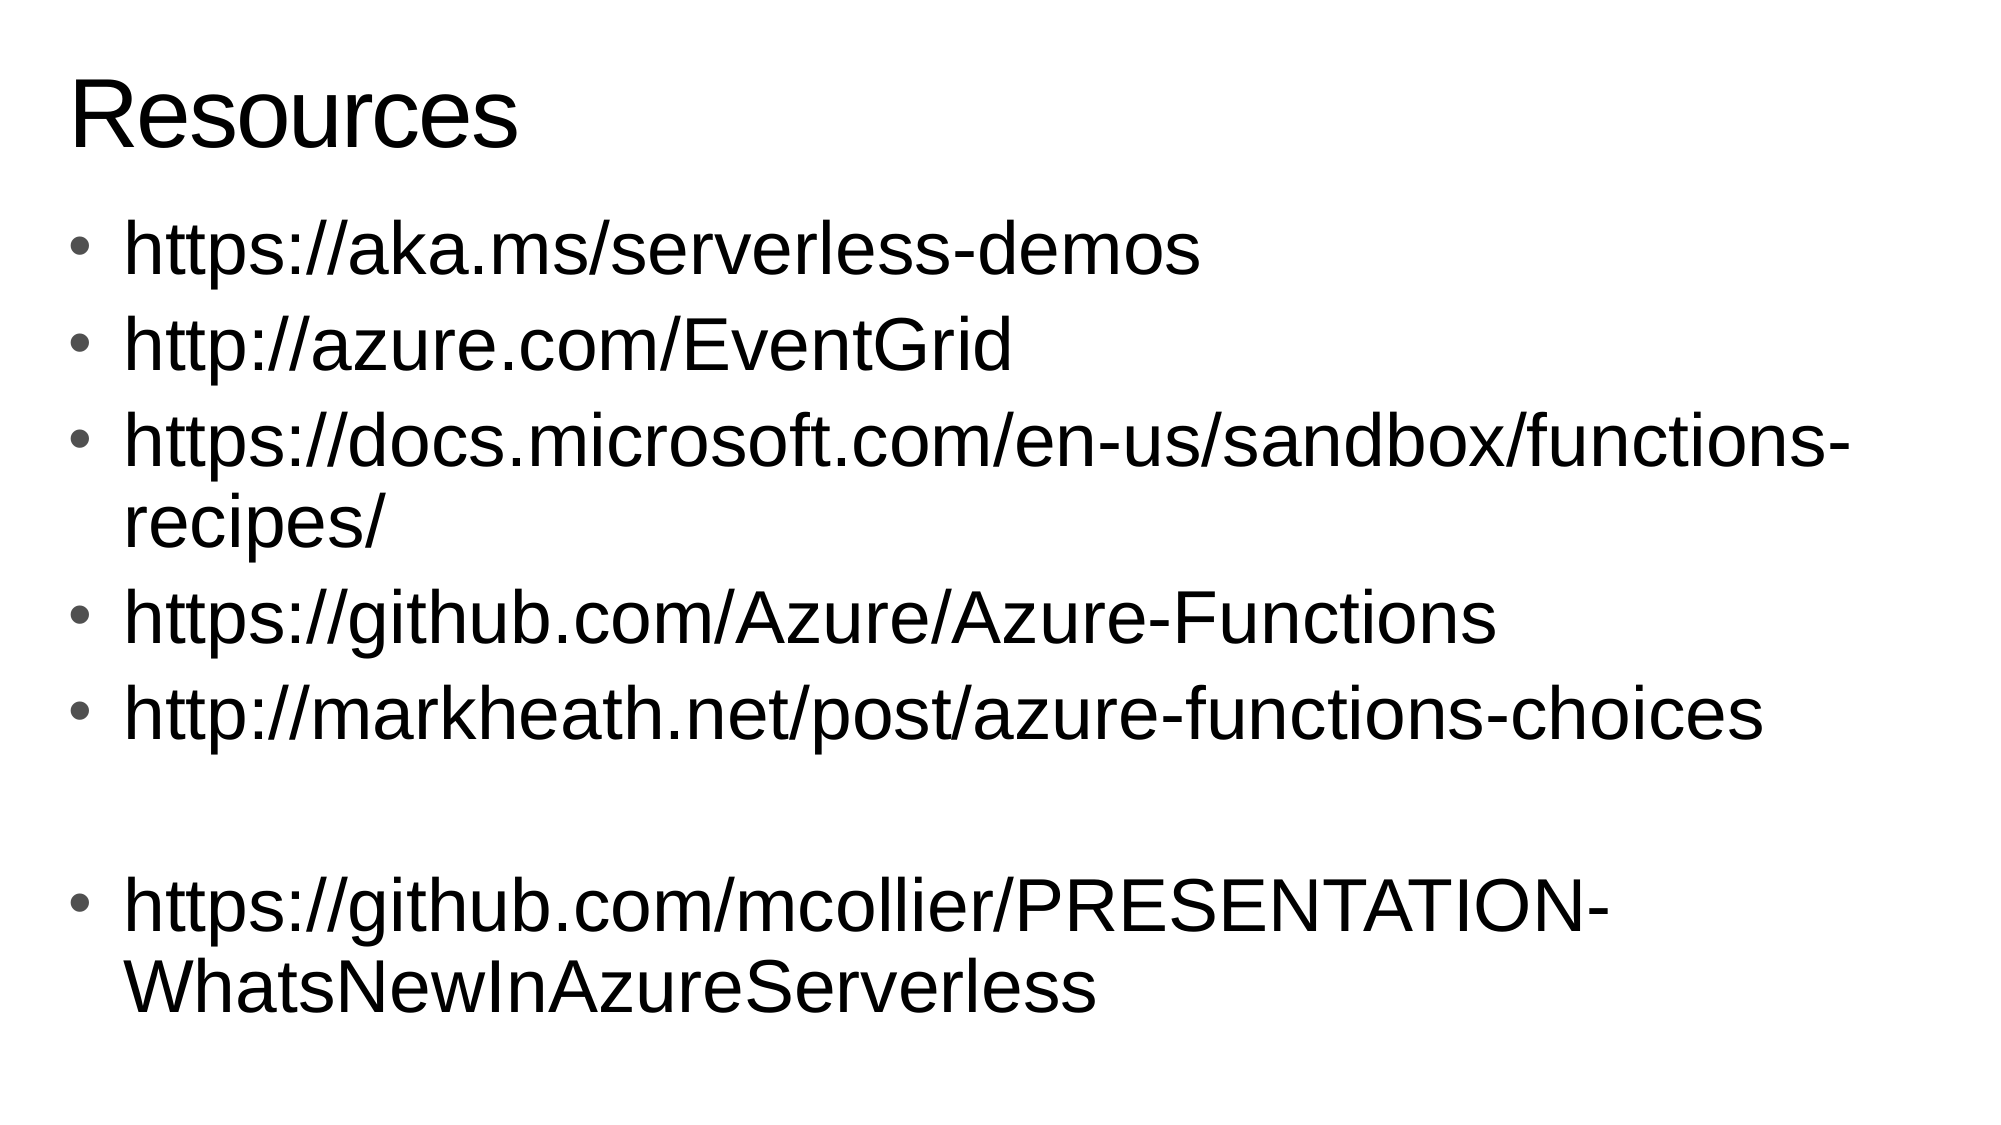

# Resources
https://aka.ms/serverless-demos
http://azure.com/EventGrid
https://docs.microsoft.com/en-us/sandbox/functions-recipes/
https://github.com/Azure/Azure-Functions
http://markheath.net/post/azure-functions-choices

https://github.com/mcollier/PRESENTATION-WhatsNewInAzureServerless